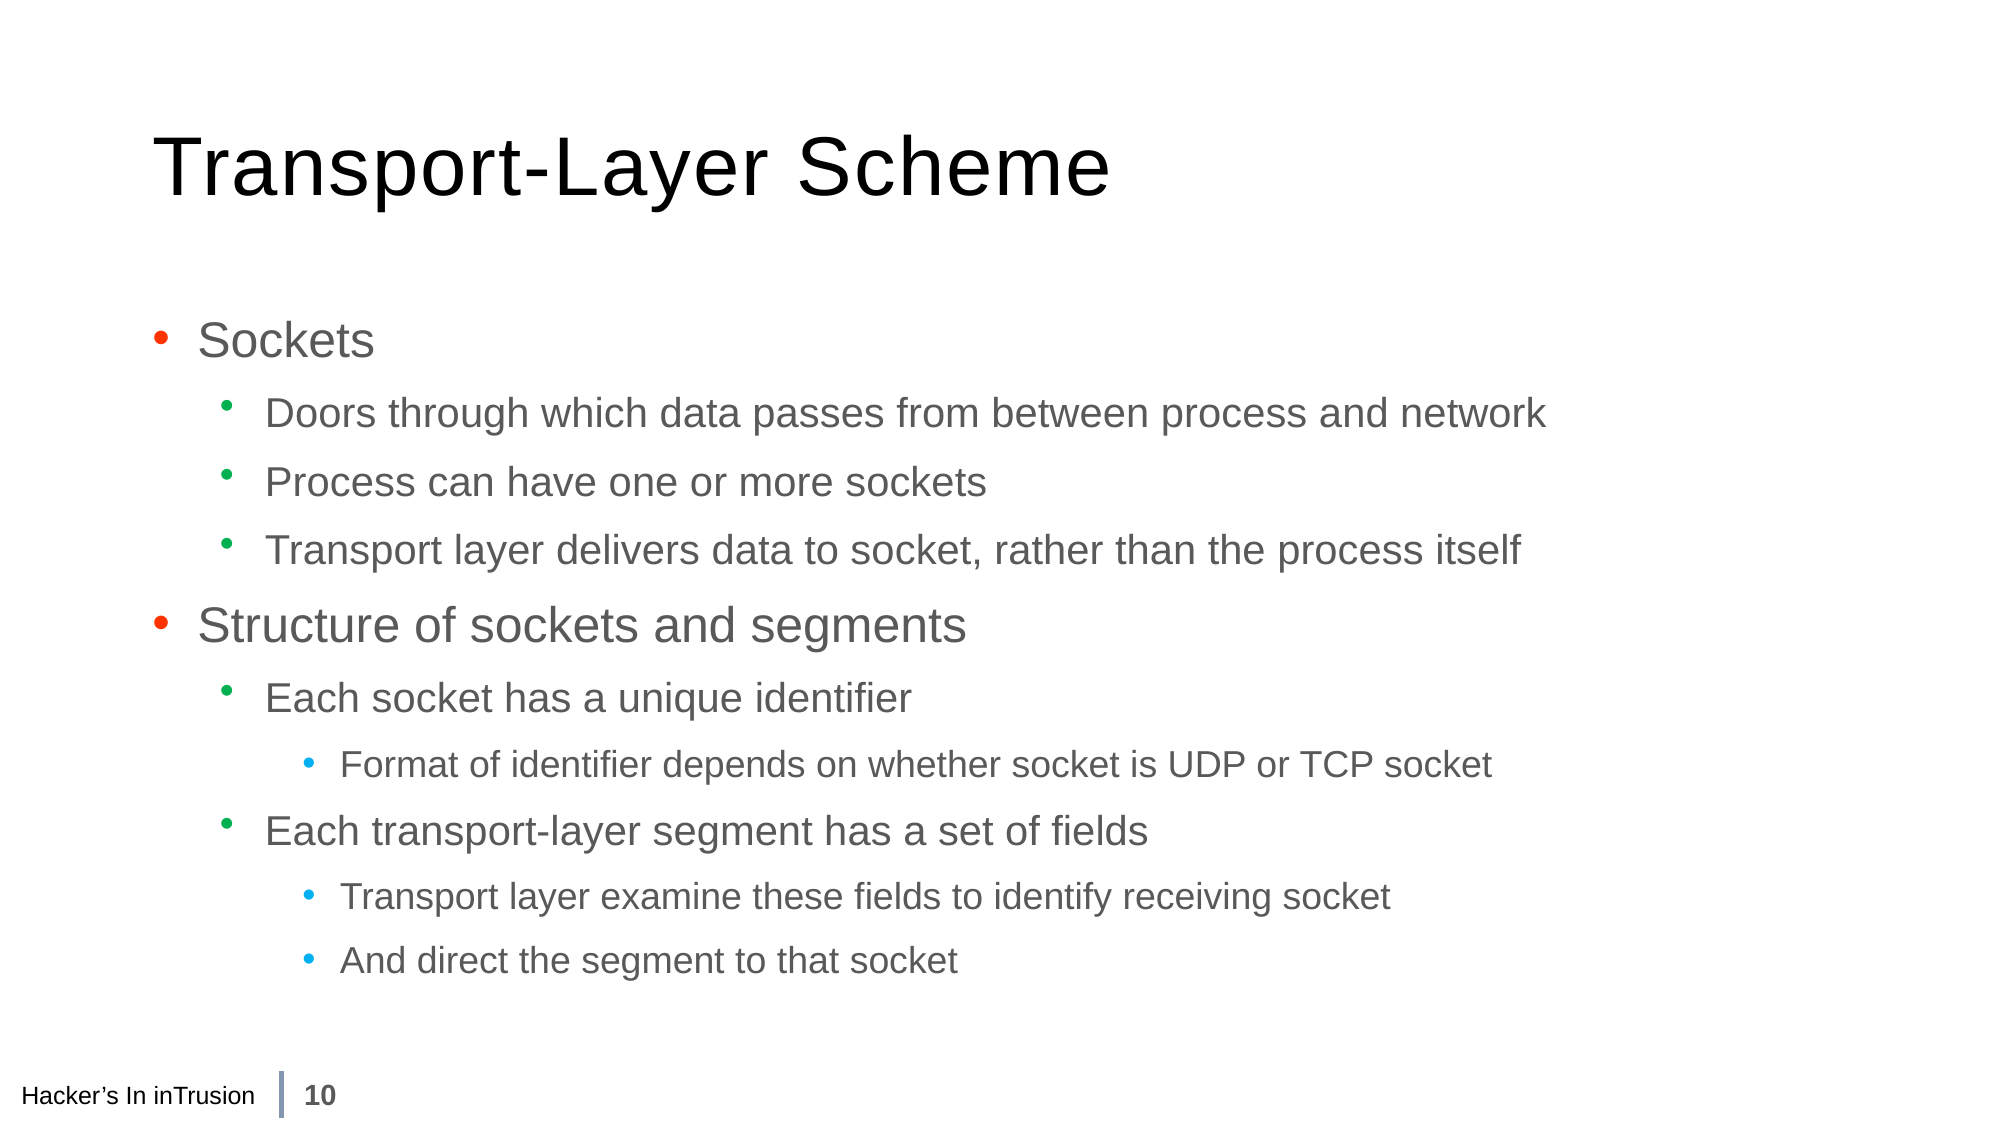

# Transport-Layer Scheme
Sockets
Doors through which data passes from between process and network
Process can have one or more sockets
Transport layer delivers data to socket, rather than the process itself
Structure of sockets and segments
Each socket has a unique identifier
Format of identifier depends on whether socket is UDP or TCP socket
Each transport-layer segment has a set of fields
Transport layer examine these fields to identify receiving socket
And direct the segment to that socket